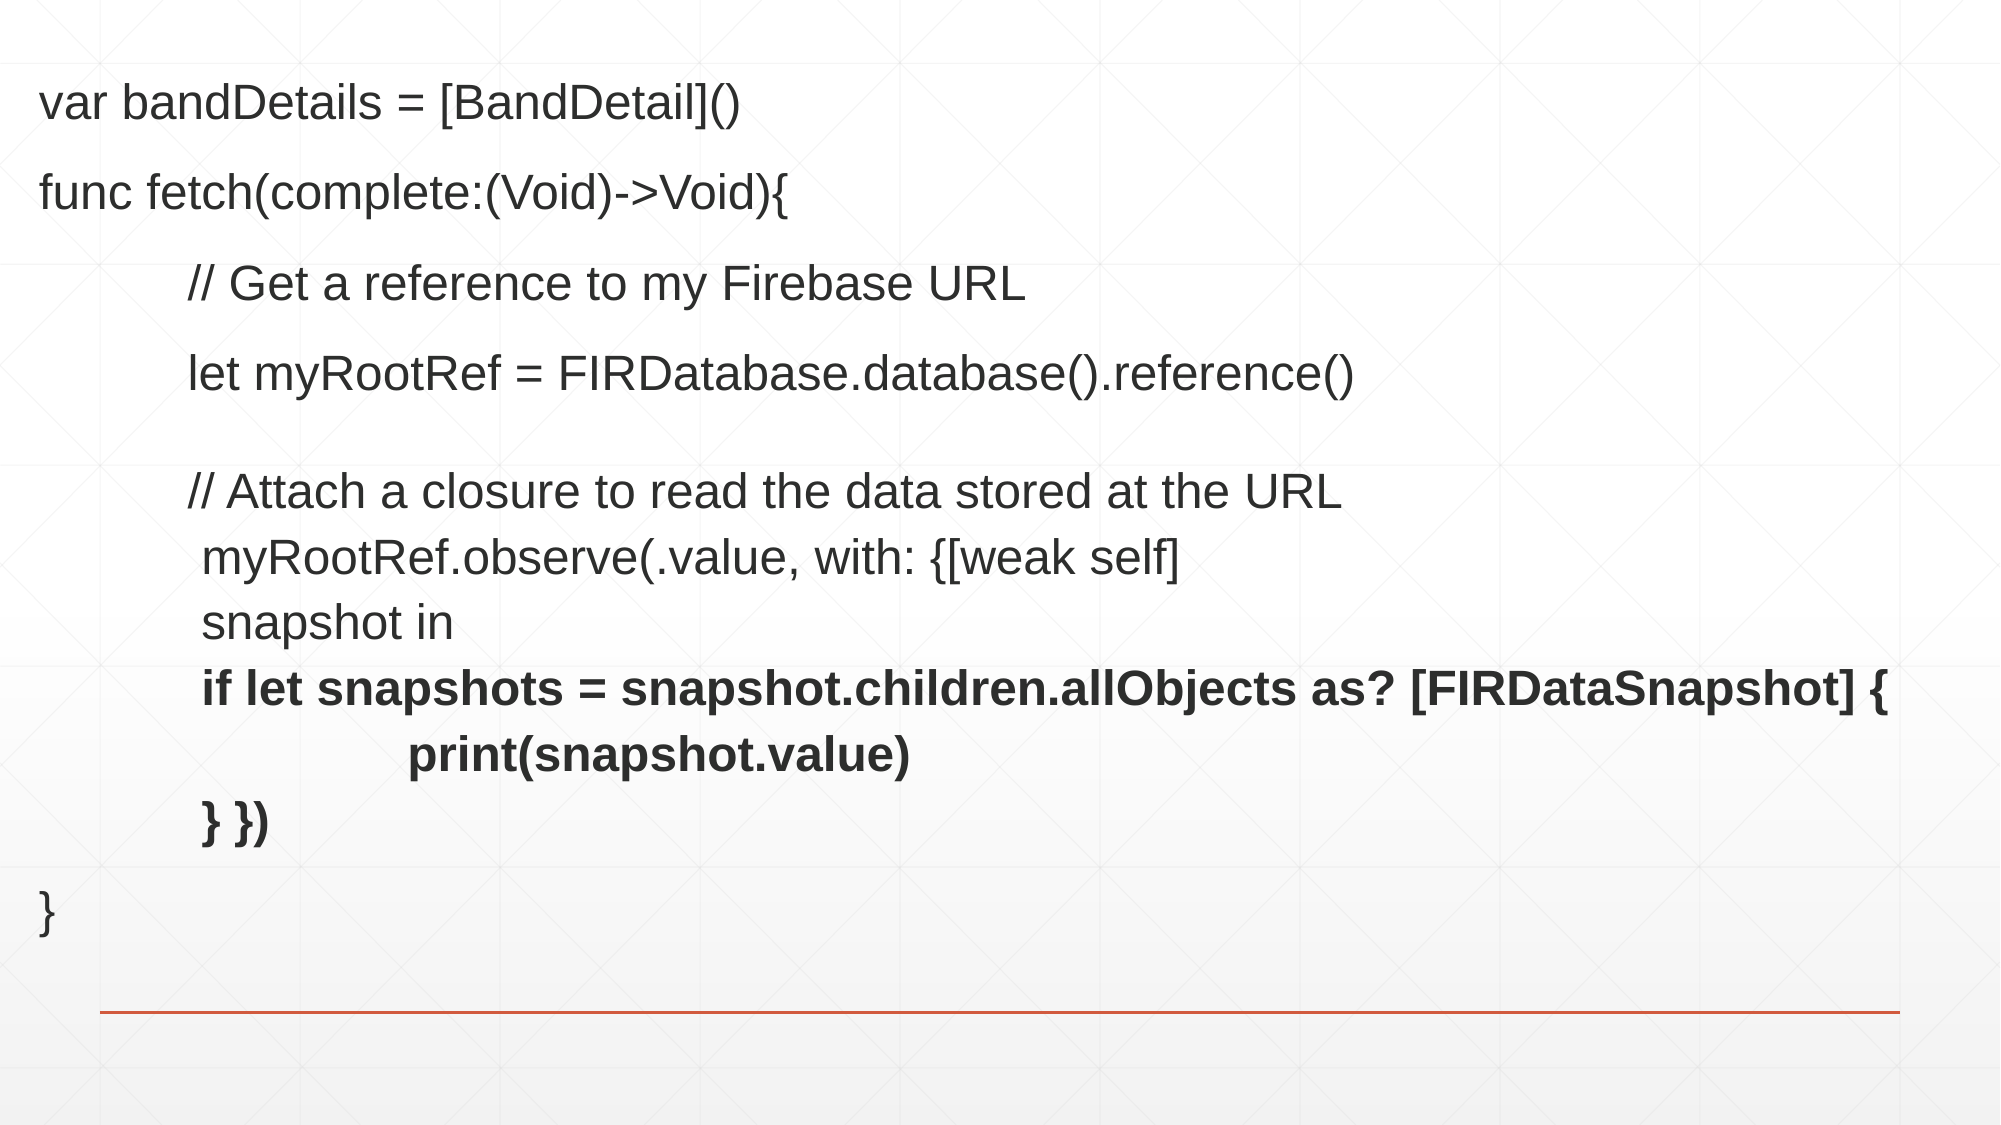

var bandDetails = [BandDetail]()
func fetch(complete:(Void)->Void){
	// Get a reference to my Firebase URL
	let myRootRef = FIRDatabase.database().reference()

// Attach a closure to read the data stored at the URL
 myRootRef.observe(.value, with: {[weak self]
 snapshot in
 if let snapshots = snapshot.children.allObjects as? [FIRDataSnapshot] {
                print(snapshot.value)
 } })
}